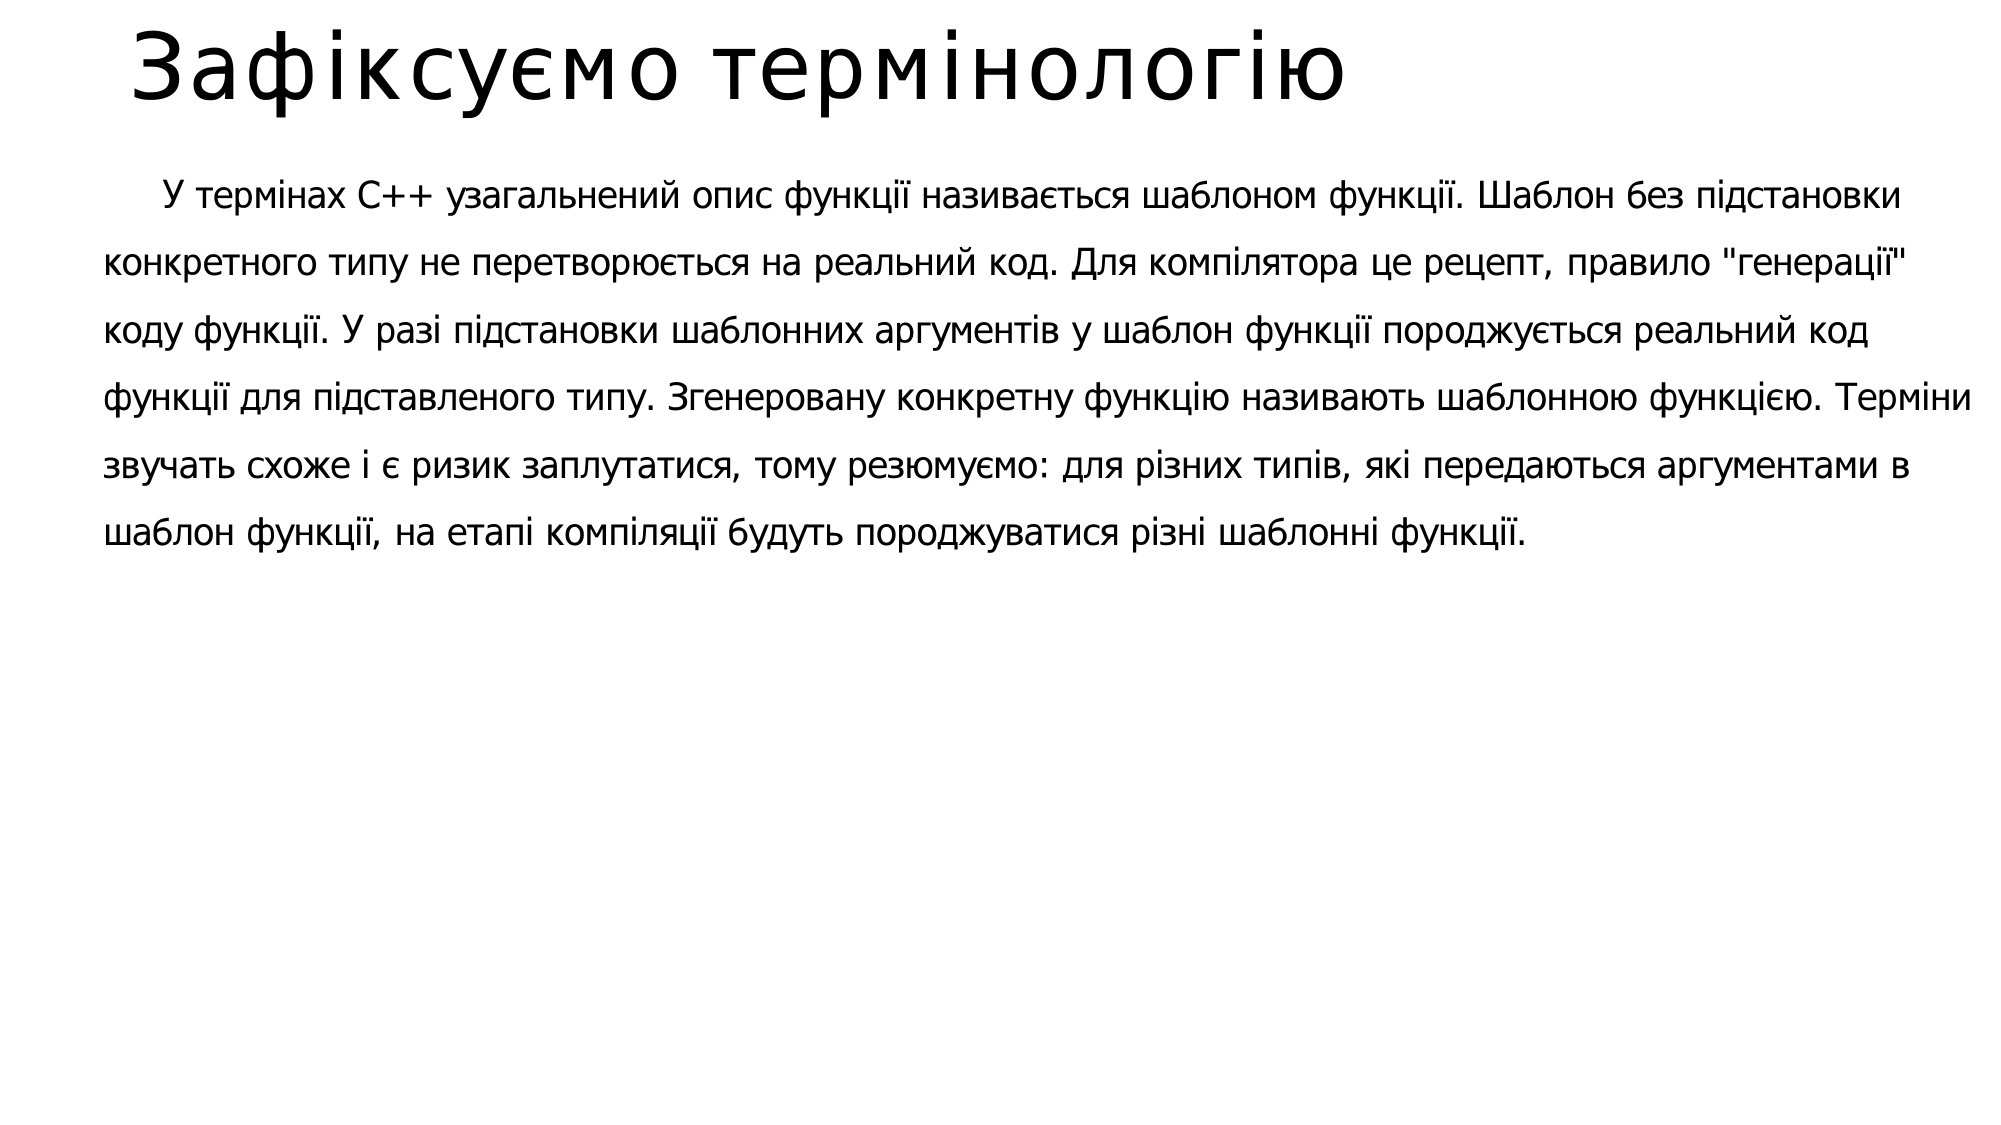

# Зафіксуємо термінологію
У термінах C++ узагальнений опис функції називається шаблоном функції. Шаблон без підстановки конкретного типу не перетворюється на реальний код. Для компілятора це рецепт, правило "генерації" коду функції. У разі підстановки шаблонних аргументів у шаблон функції породжується реальний код функції для підставленого типу. Згенеровану конкретну функцію називають шаблонною функцією. Терміни звучать схоже і є ризик заплутатися, тому резюмуємо: для різних типів, які передаються аргументами в шаблон функції, на етапі компіляції будуть породжуватися різні шаблонні функції.